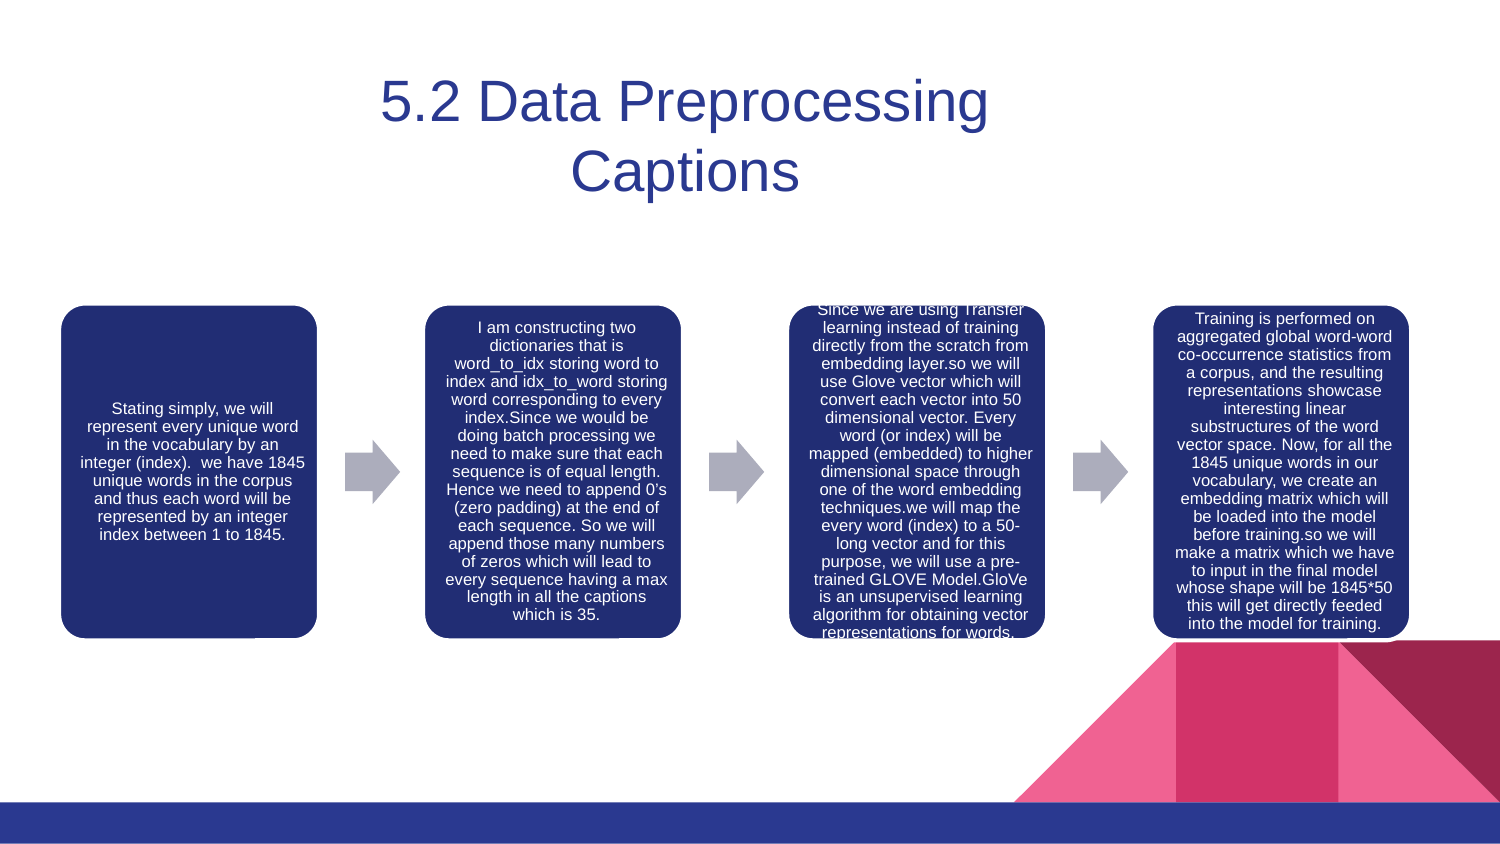

5.2 Data Preprocessing Captions
Stating simply, we will represent every unique word in the vocabulary by an integer (index).  we have 1845 unique words in the corpus and thus each word will be represented by an integer index between 1 to 1845.

I am constructing two dictionaries that is word_to_idx storing word to index and idx_to_word storing word corresponding to every index.Since we would be doing batch processing we need to make sure that each sequence is of equal length. Hence we need to append 0’s (zero padding) at the end of each sequence. So we will append those many numbers of zeros which will lead to every sequence having a max length in all the captions which is 35.

Since we are using Transfer learning instead of training directly from the scratch from embedding layer.so we will use Glove vector which will convert each vector into 50 dimensional vector. Every word (or index) will be mapped (embedded) to higher dimensional space through one of the word embedding techniques.we will map the every word (index) to a 50-long vector and for this purpose, we will use a pre-trained GLOVE Model.GloVe is an unsupervised learning algorithm for obtaining vector representations for words.

Training is performed on aggregated global word-word co-occurrence statistics from a corpus, and the resulting representations showcase interesting linear substructures of the word vector space. Now, for all the 1845 unique words in our vocabulary, we create an embedding matrix which will be loaded into the model before training.so we will make a matrix which we have to input in the final model whose shape will be 1845*50 this will get directly feeded into the model for training.